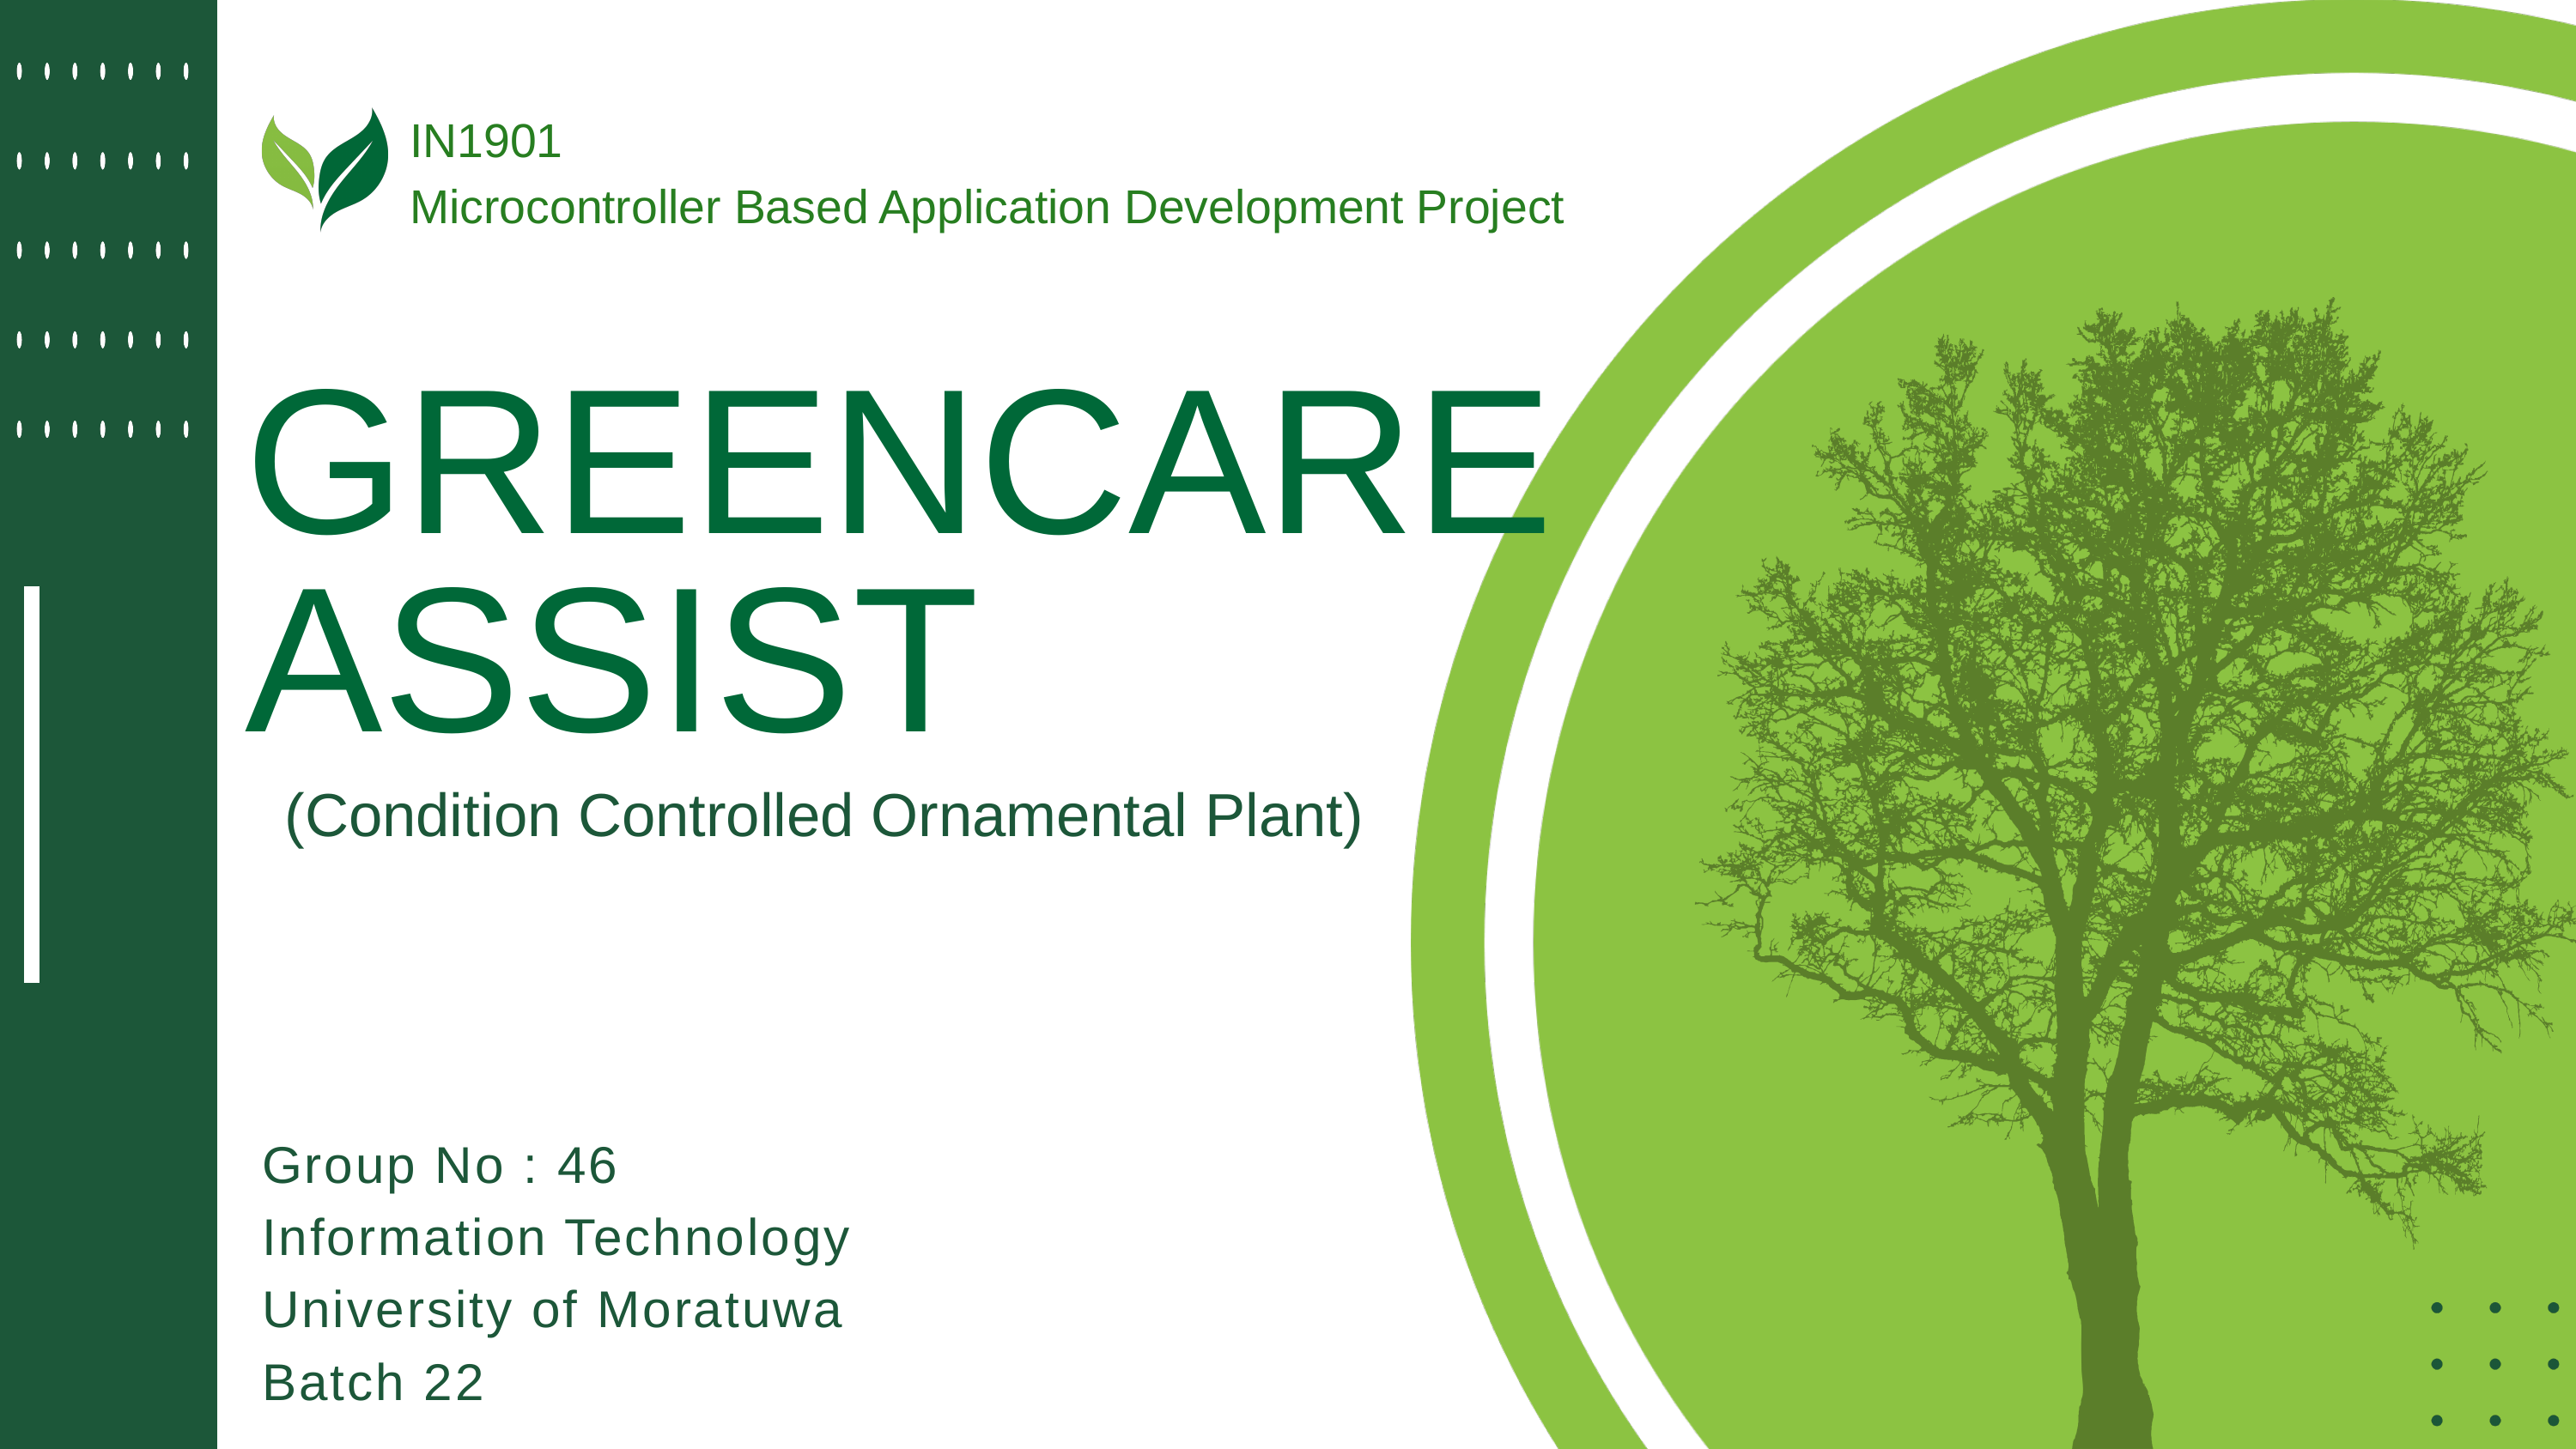

IN1901
Microcontroller Based Application Development Project

GREENCARE ASSIST

(Condition Controlled Ornamental Plant)
Group No : 46
Information Technology
University of Moratuwa
Batch 22